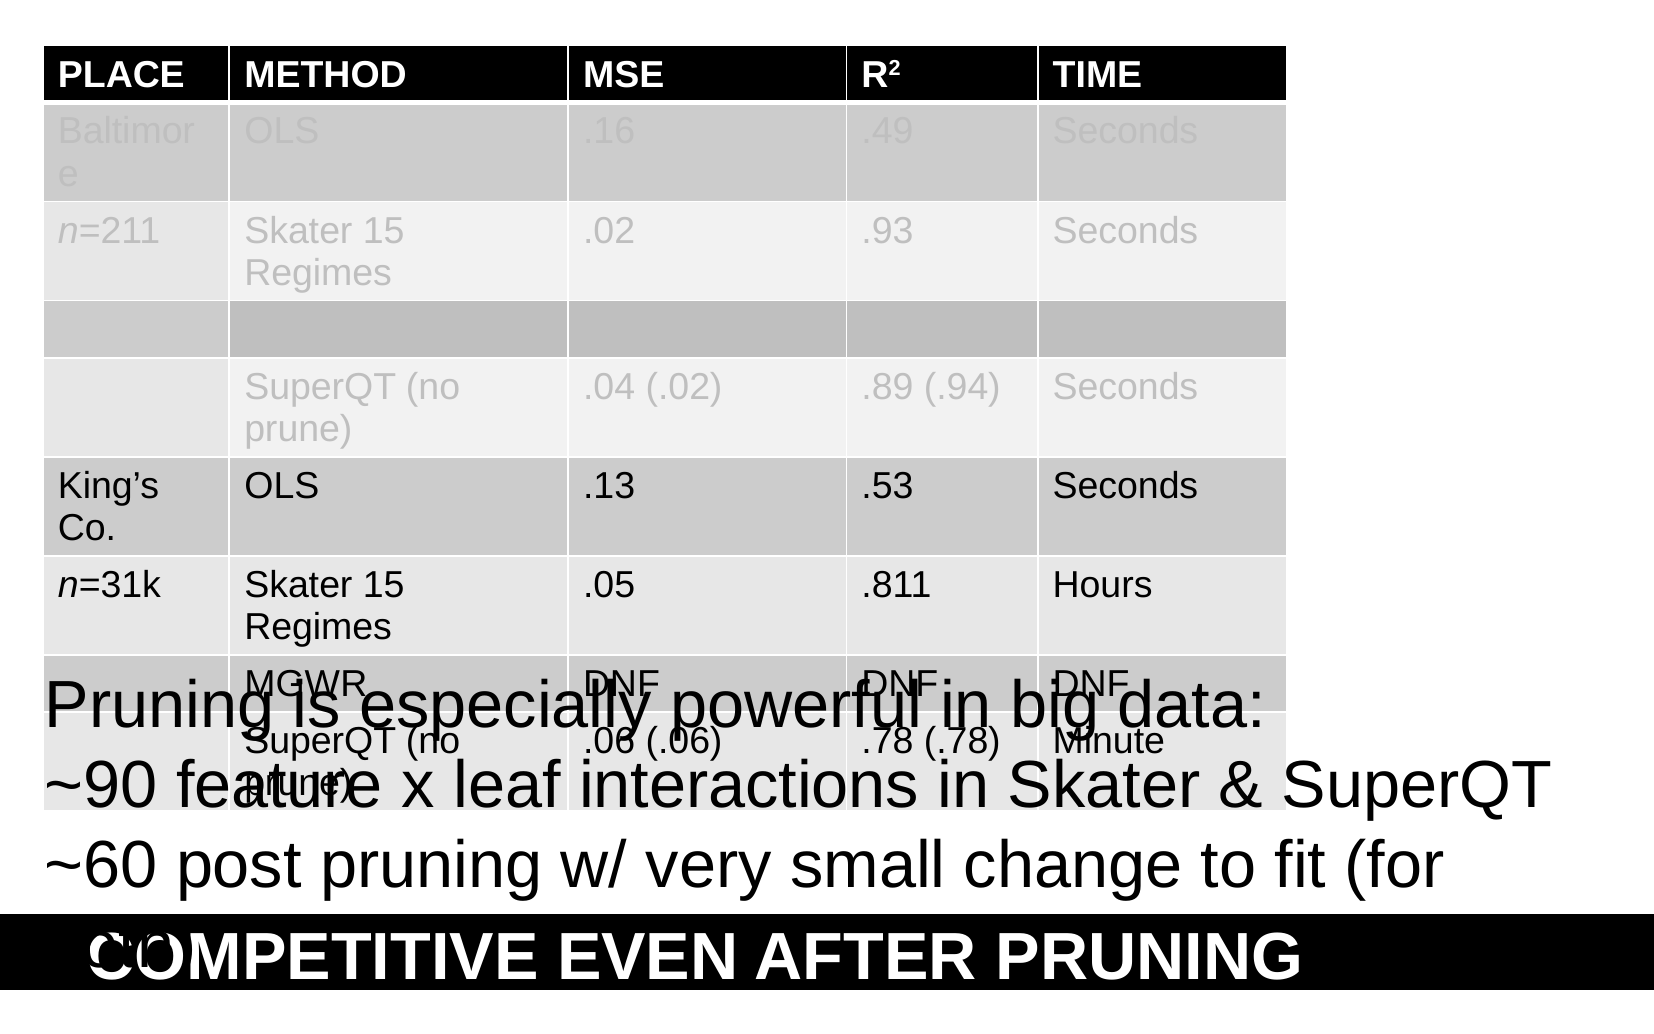

| PLACE | METHOD | MSE | R2 | TIME |
| --- | --- | --- | --- | --- |
| Baltimore | OLS | .16 | .49 | Seconds |
| n=211 | Skater 15 Regimes | .02 | .93 | Seconds |
|  | MGWR | .01 | .95 | Seconds |
|  | SuperQT (no prune) | .04 (.02) | .89 (.94) | Seconds |
| King’s Co. | OLS | .13 | .53 | Seconds |
| n=31k | Skater 15 Regimes | .05 | .811 | Hours |
|  | MGWR | DNF | DNF | DNF |
|  | SuperQT (no prune) | .06 (.06) | .78 (.78) | Minute |
Pruning is especially powerful in big data:
~90 feature x leaf interactions in Skater & SuperQT
~60 post pruning w/ very small change to fit (for both)
COMPETITIVE EVEN AFTER PRUNING